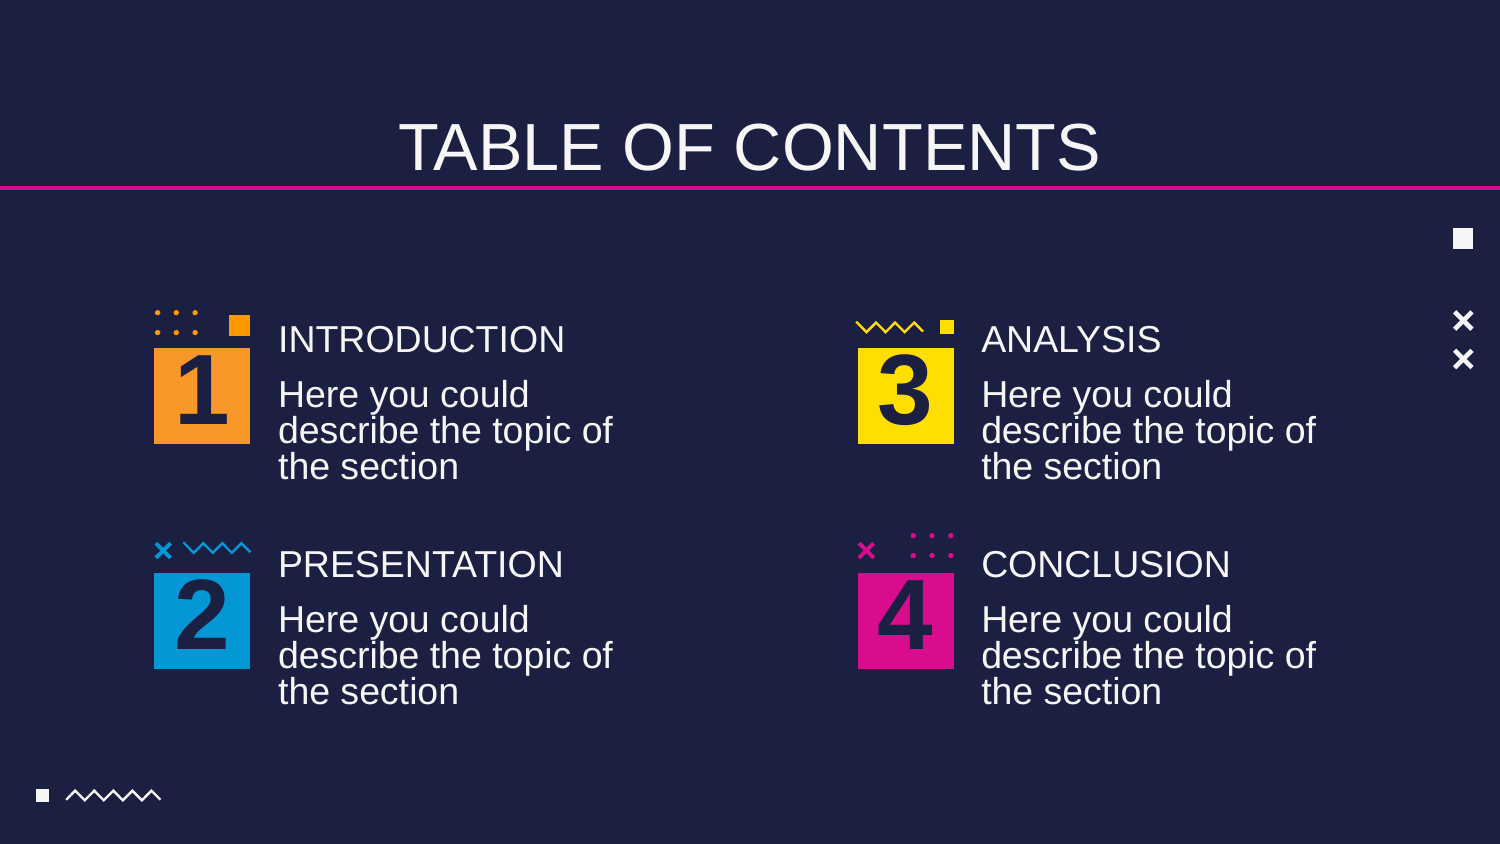

TABLE OF CONTENTS

INTRODUCTION
ANALYSIS

# 1
3

Here you could describe the topic of the section
Here you could describe the topic of the section

PRESENTATION
CONCLUSION

2
4
Here you could describe the topic of the section
Here you could describe the topic of the section